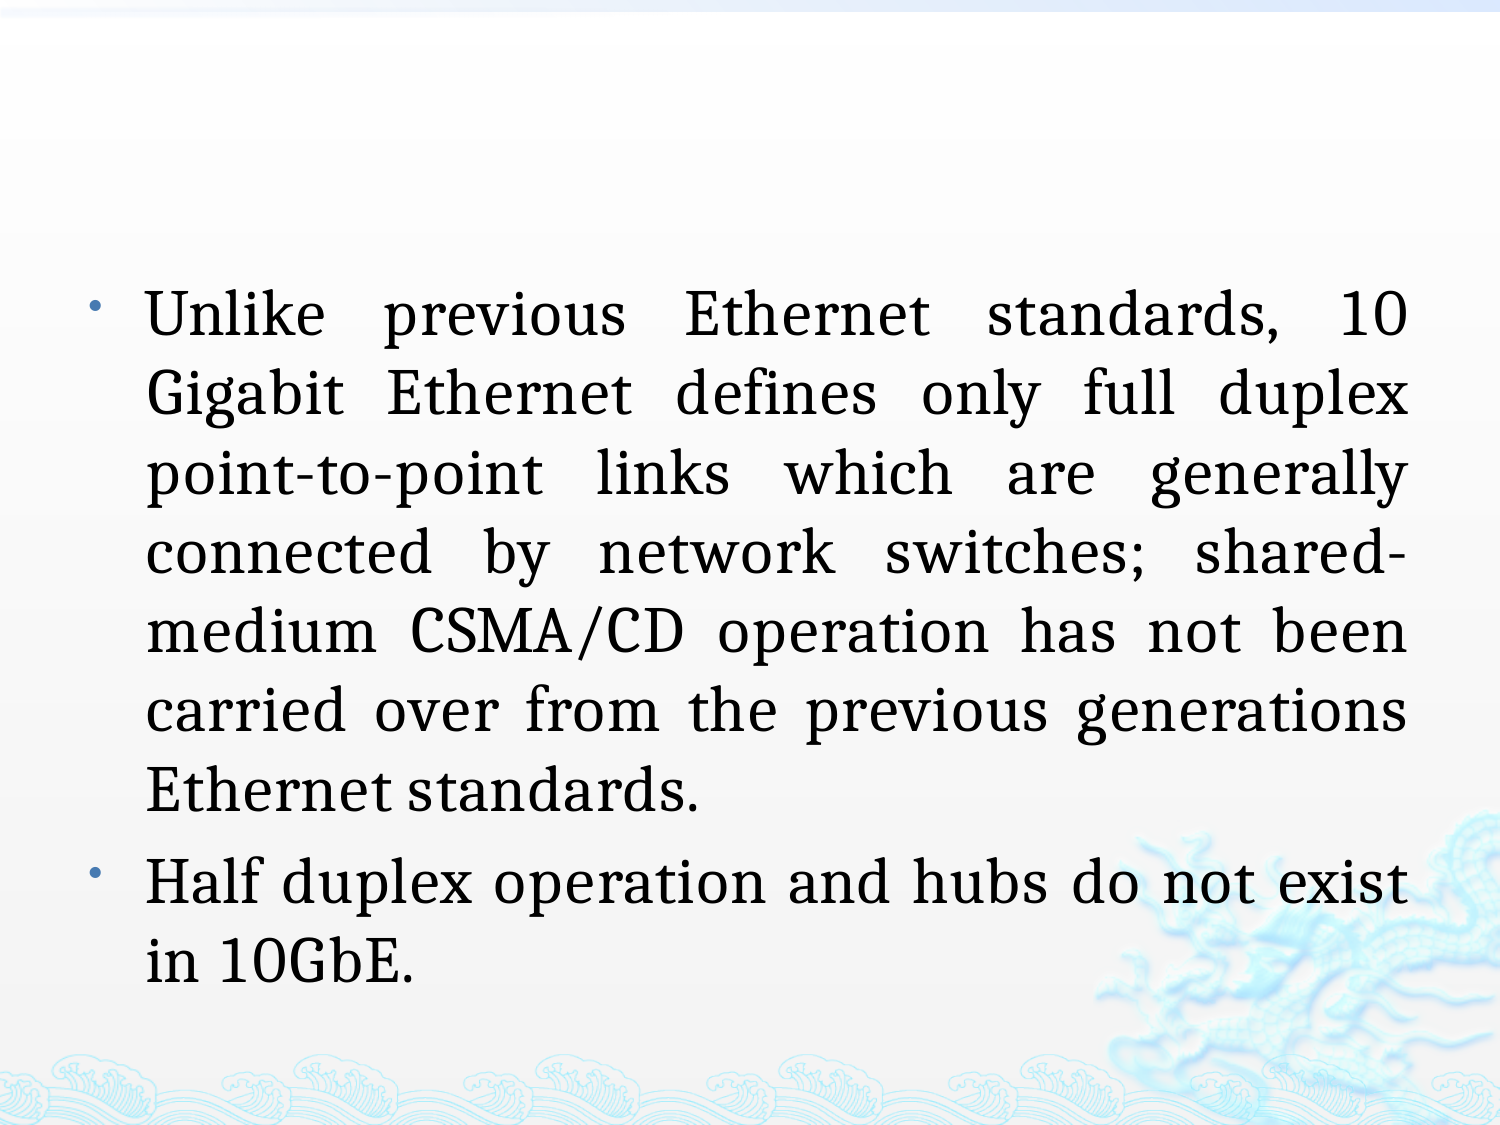

Unlike previous Ethernet standards, 10 Gigabit Ethernet defines only full duplex point-to-point links which are generally connected by network switches; shared-medium CSMA/CD operation has not been carried over from the previous generations Ethernet standards.
Half duplex operation and hubs do not exist in 10GbE.